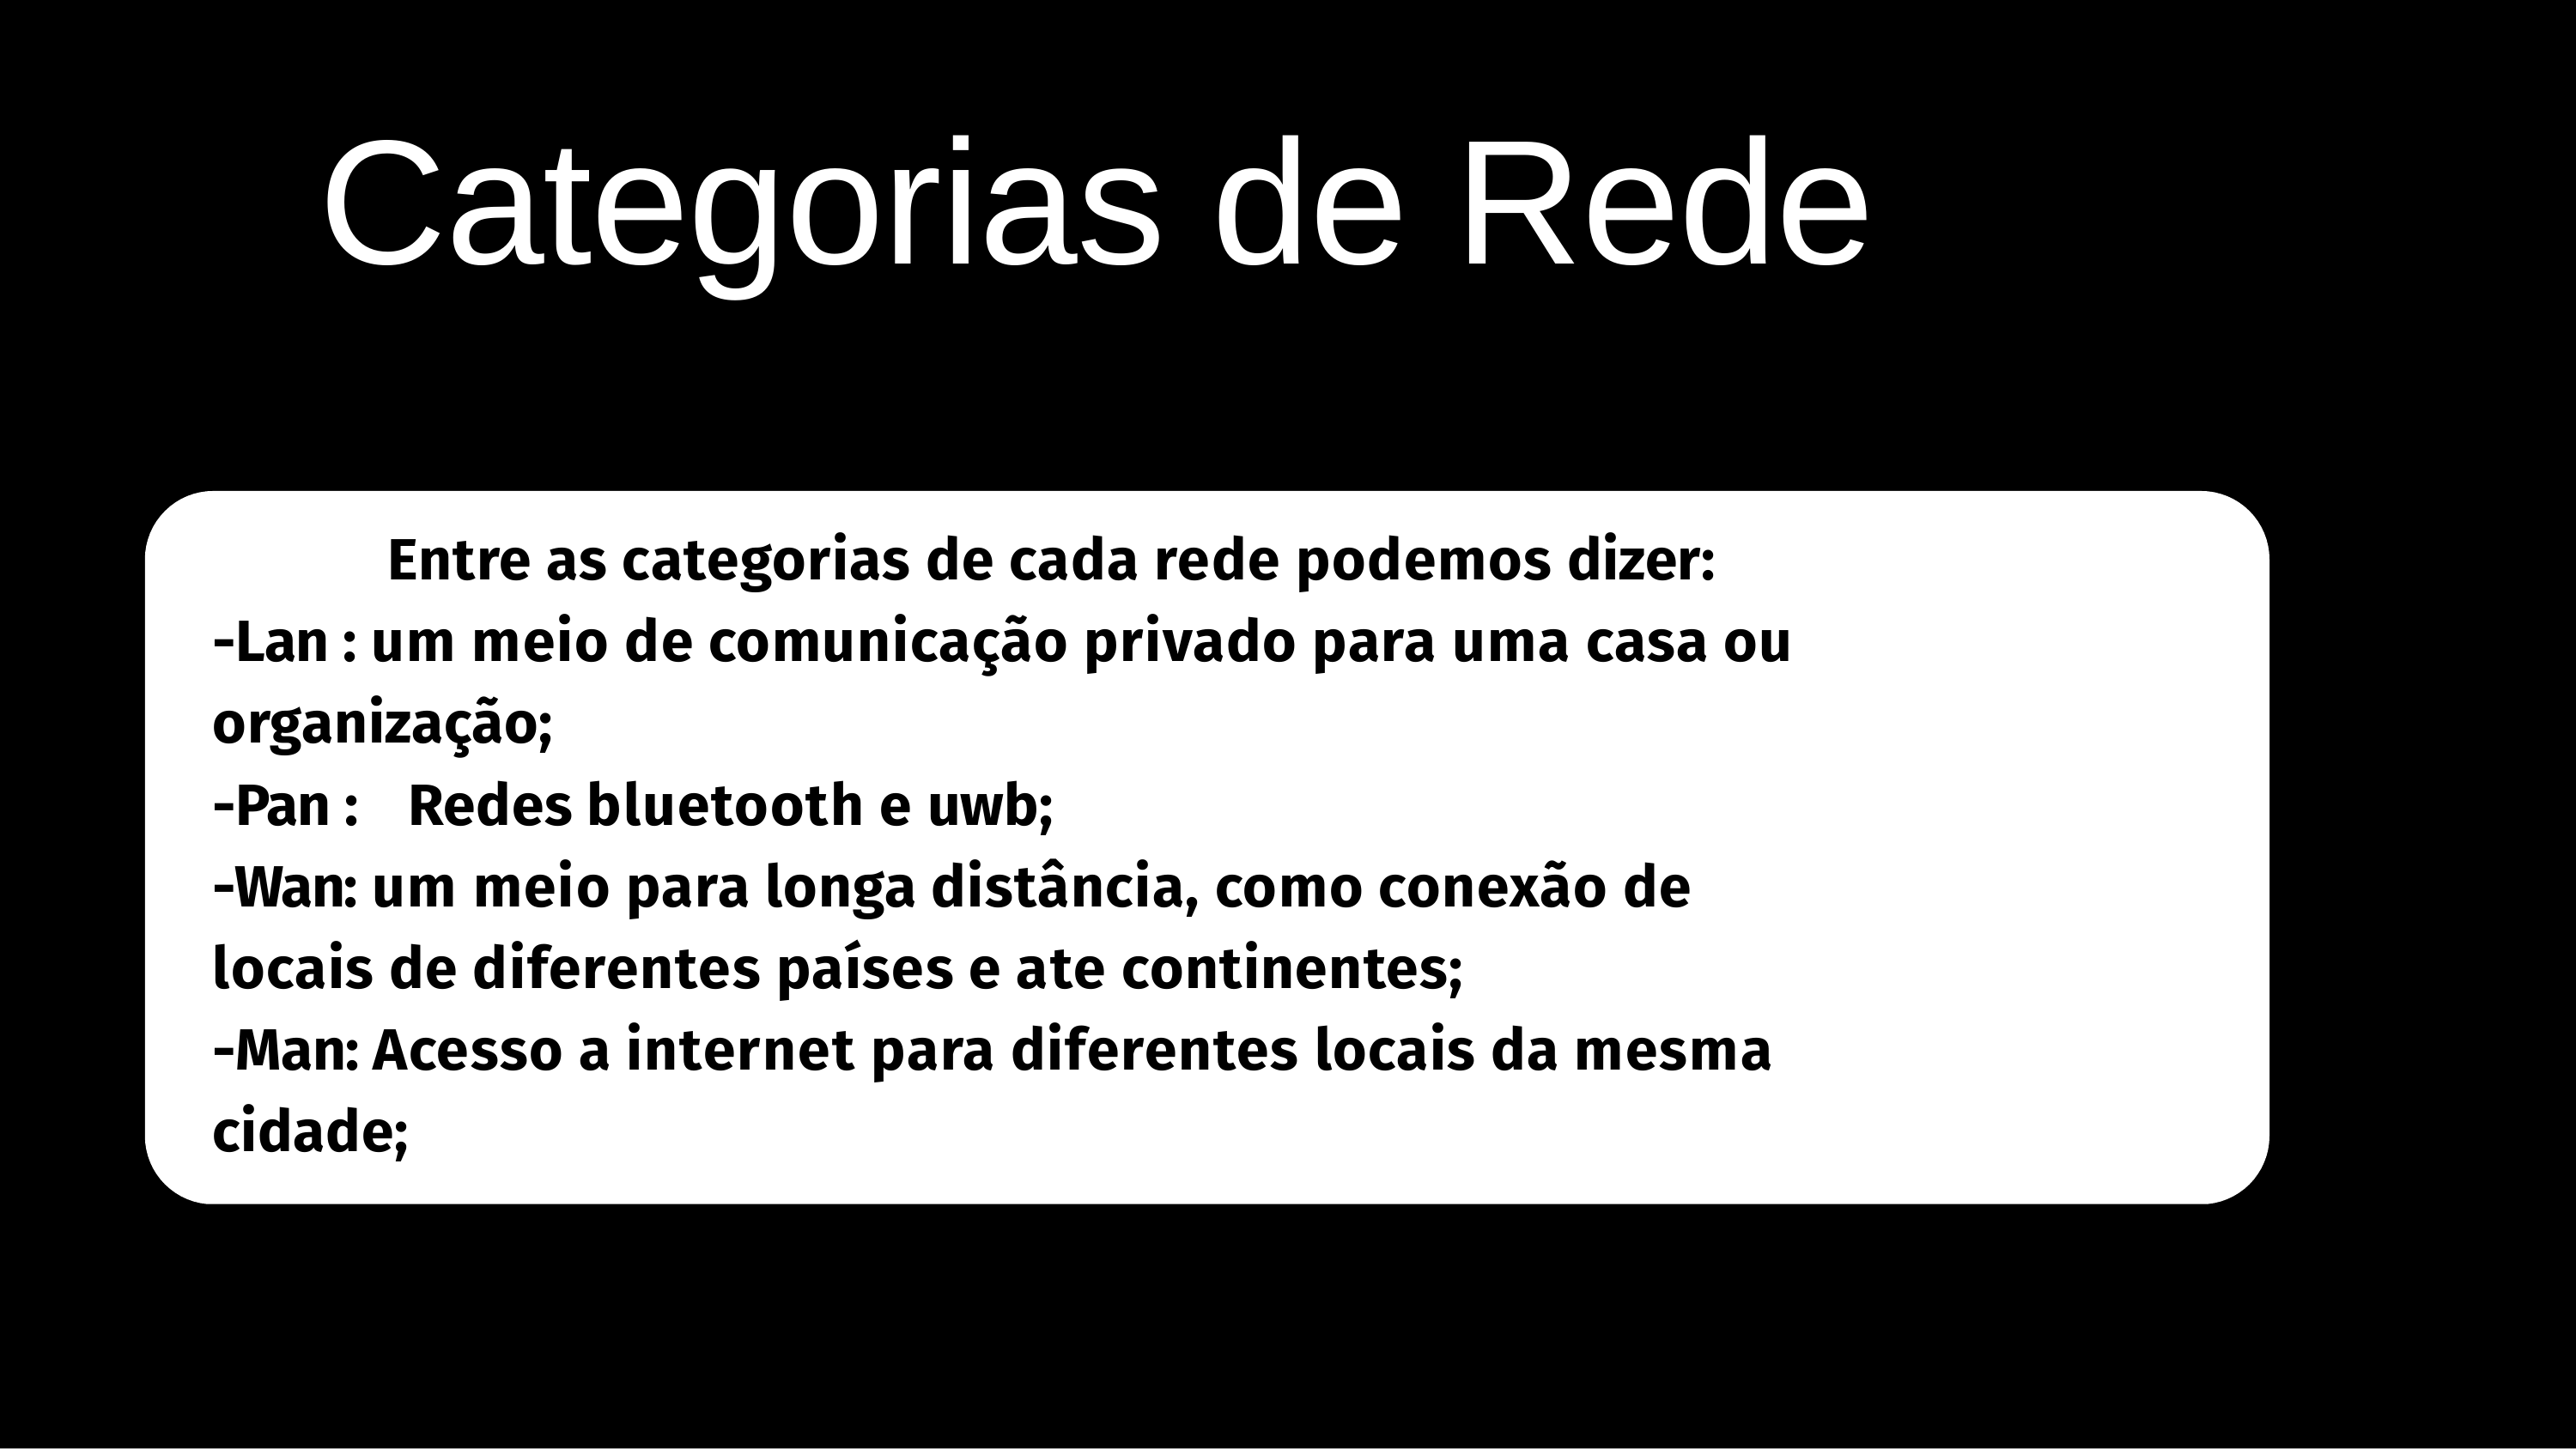

# Categorias de Rede

Entre as categorias de cada rede podemos dizer:
-Lan : um meio de comunicação privado para uma casa ou  organização;
-Pan :	Redes bluetooth e uwb;
-Wan: um meio para longa distância, como conexão de  locais de diferentes países e ate continentes;
-Man: Acesso a internet para diferentes locais da mesma  cidade;